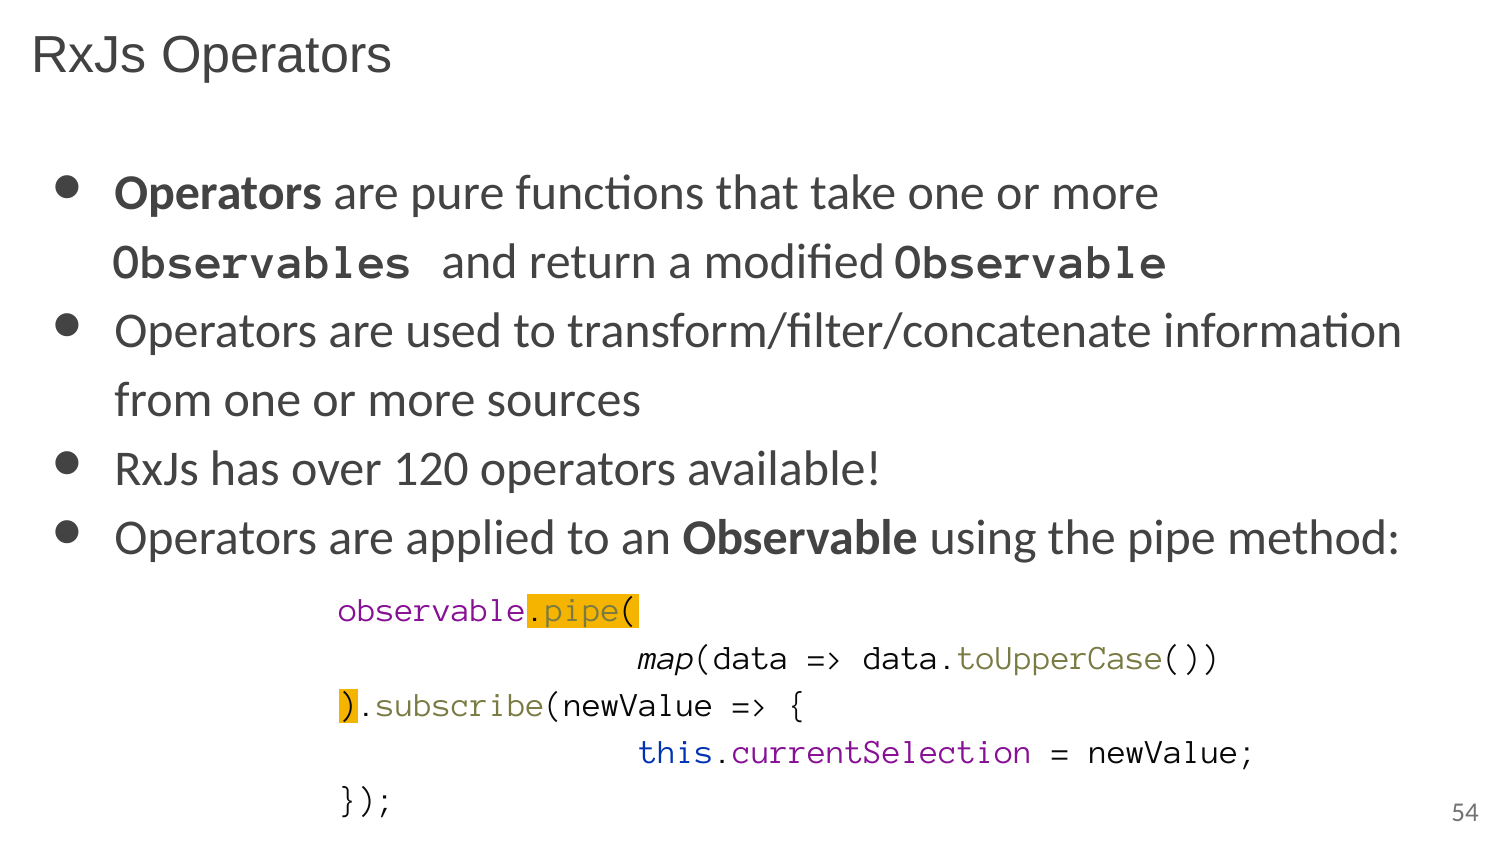

# RxJs Operators
Operators are pure functions that take one or more Observables and return a modified Observable
Operators are used to transform/filter/concatenate information from one or more sources
RxJs has over 120 operators available!
Operators are applied to an Observable using the pipe method:
observable.pipe(
   		map(data => data.toUpperCase())
).subscribe(newValue => {
  		this.currentSelection = newValue;
});

54